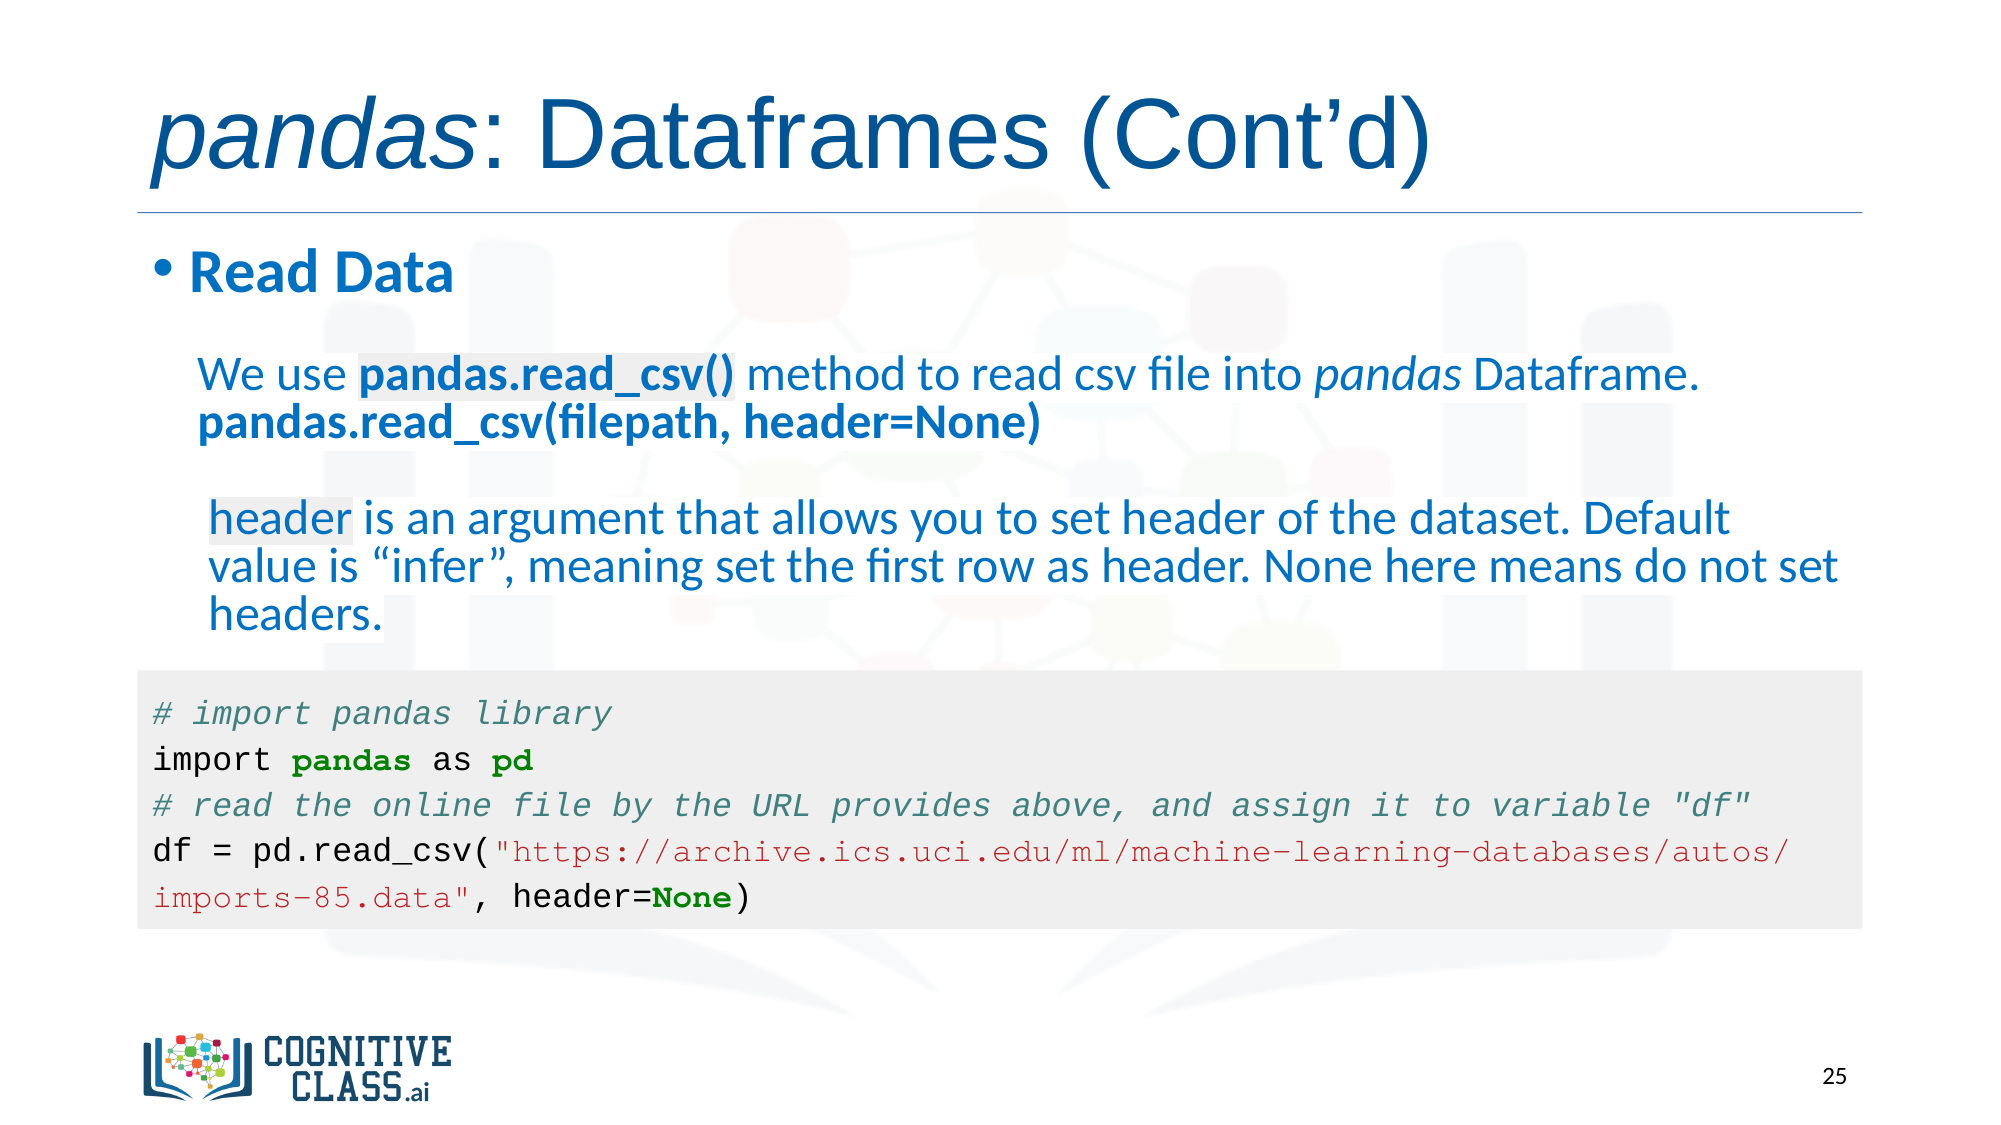

# pandas: Dataframes (Cont’d)
Read Data

    We use pandas.read_csv() method to read csv file into pandas Dataframe.
    pandas.read_csv(filepath, header=None)

     header is an argument that allows you to set header of the dataset. Default
     value is “infer”, meaning set the first row as header. None here means do not set
     headers.

# import pandas library
import pandas as pd
# read the online file by the URL provides above, and assign it to variable "df"
df = pd.read_csv("https://archive.ics.uci.edu/ml/machine-learning-databases/autos/
imports-85.data", header=None)